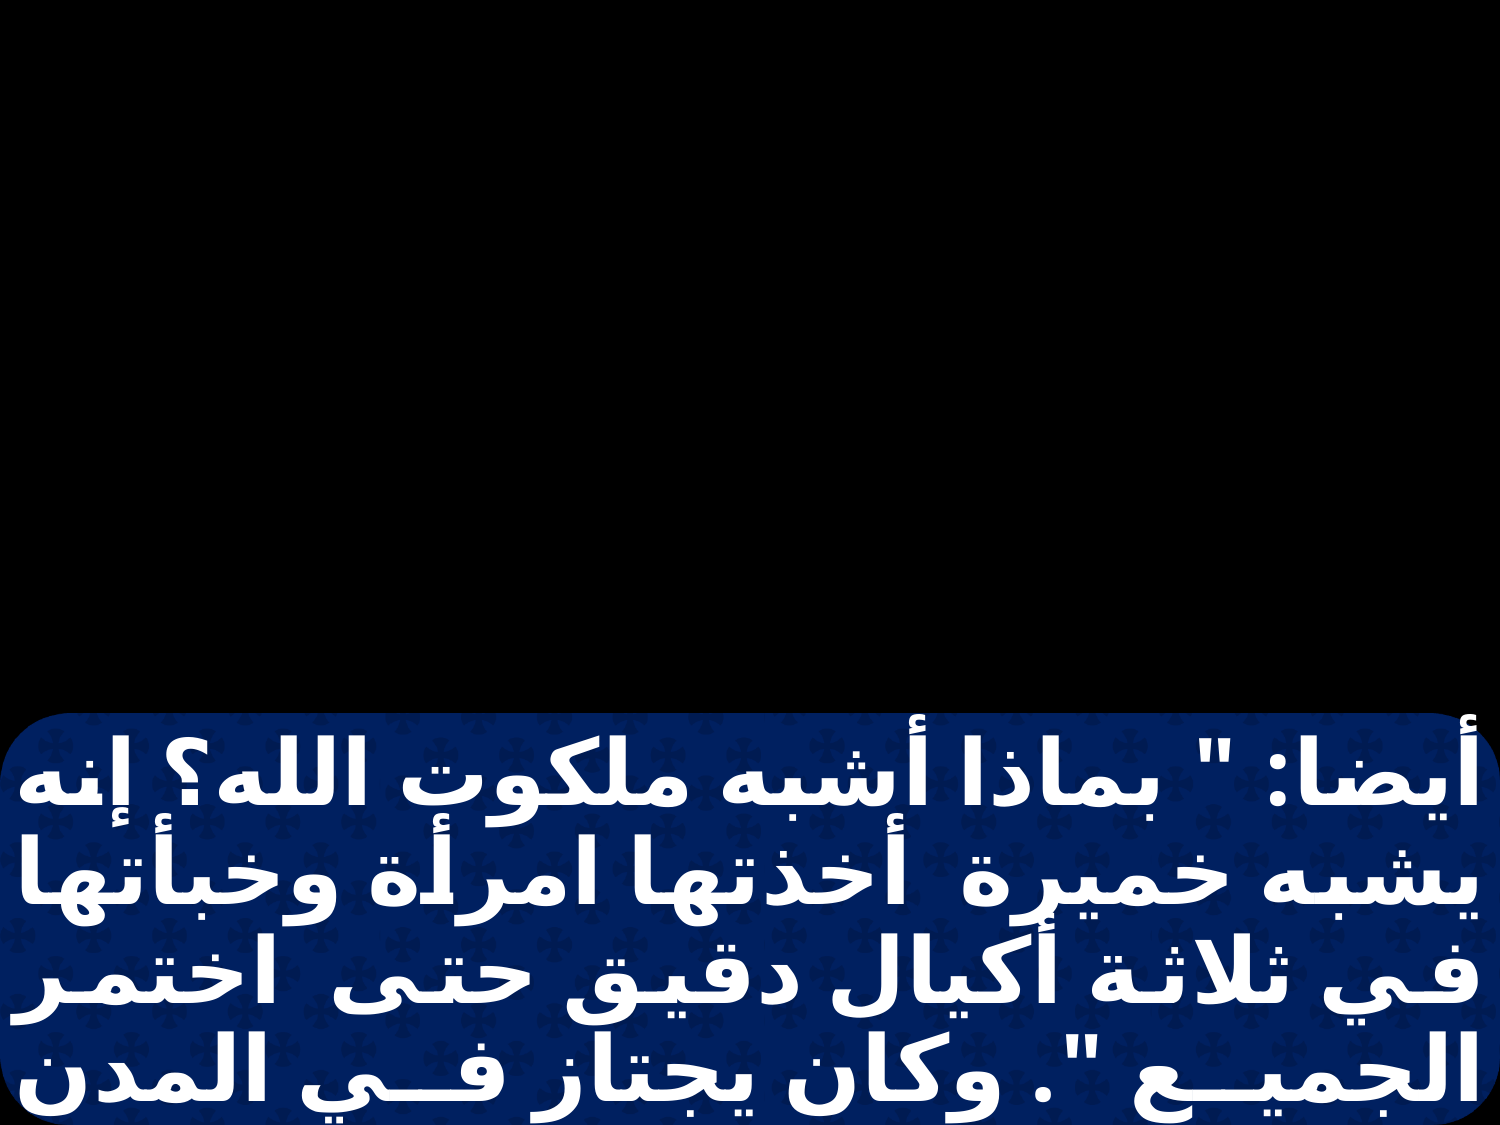

أيضا: " بماذا أشبه ملكوت الله؟ إنه يشبه خميرة  أخذتها امرأة وخبأتها في ثلاثة أكيال دقيق حتى  اختمر الجميع ". وكان يجتاز في المدن والقرى  يعلم وهو سائر إلى أورشليم.